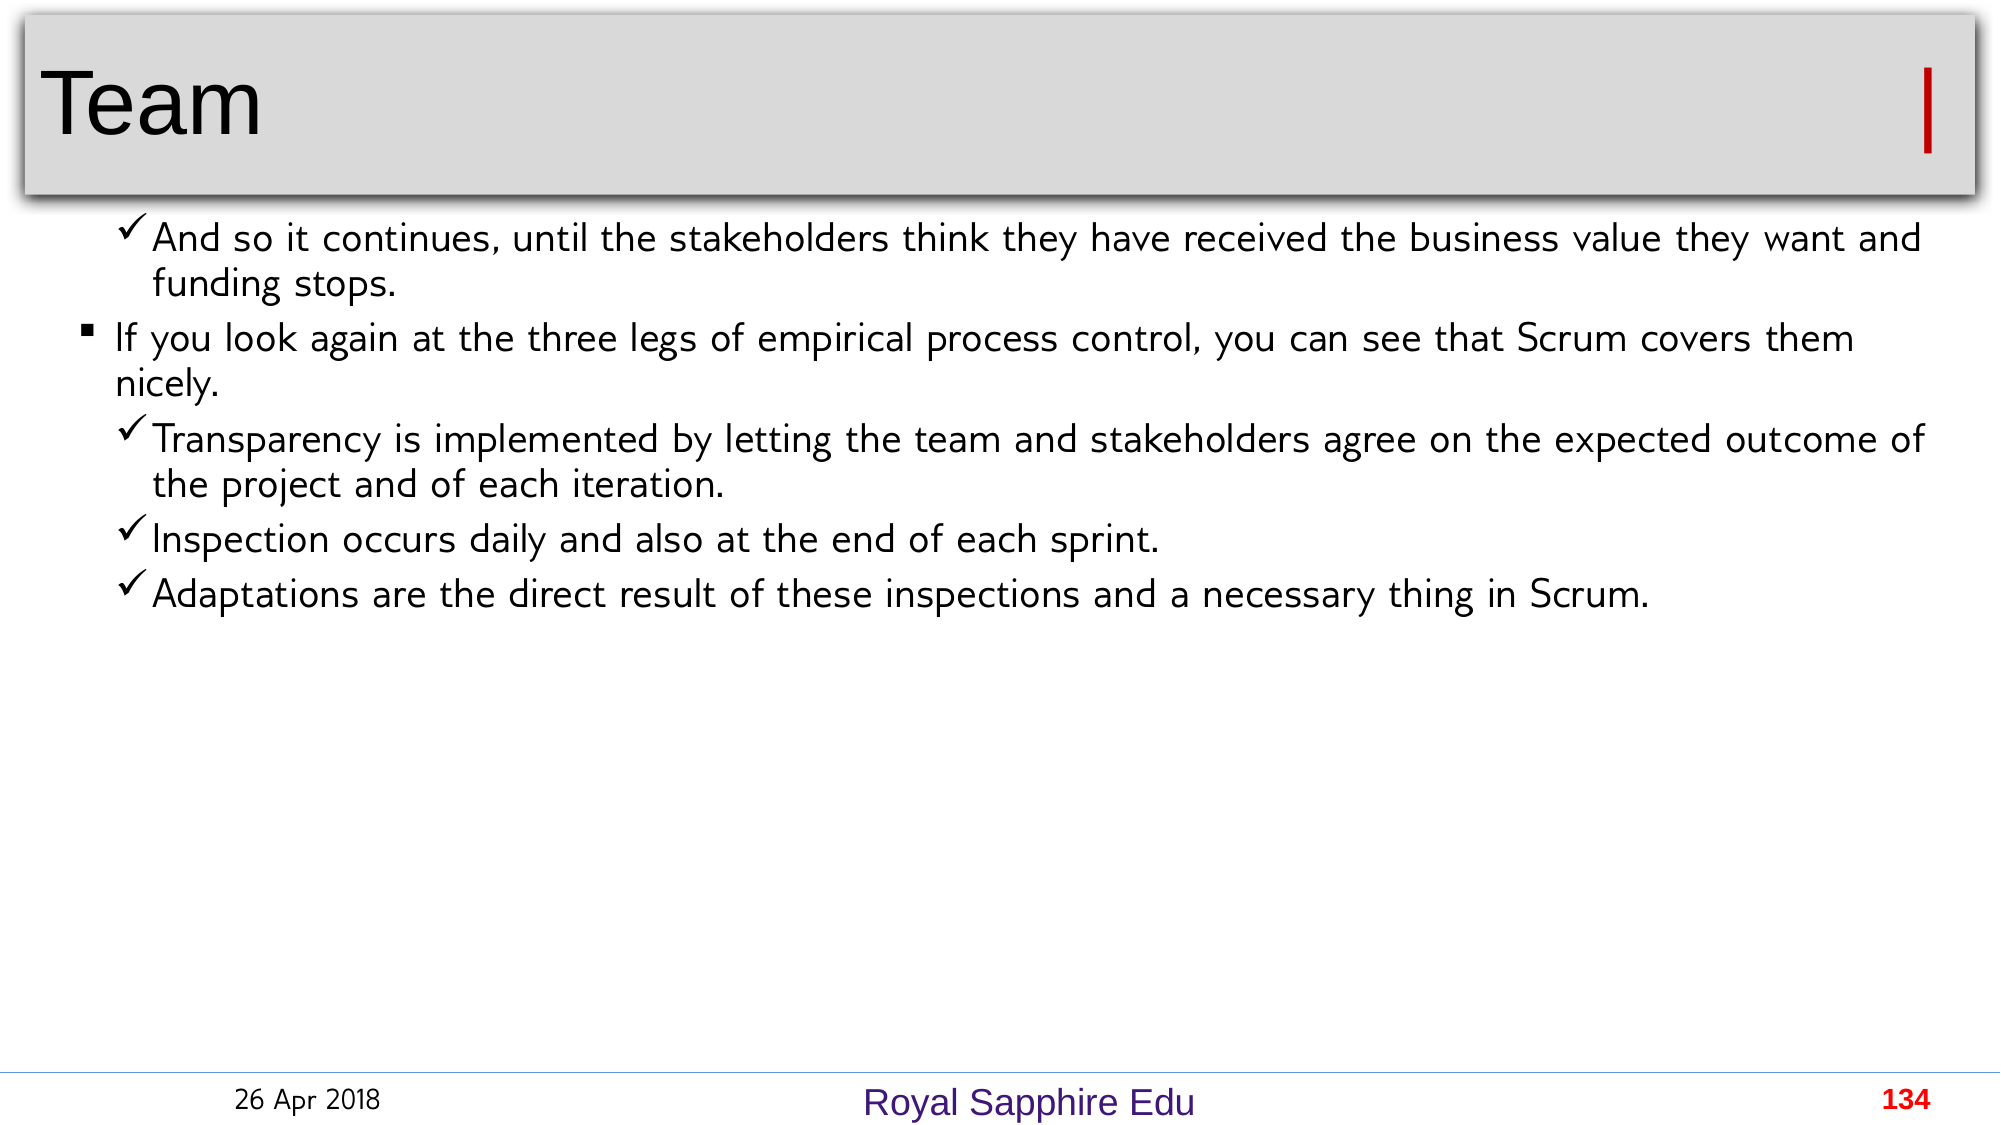

# Team											   |
And so it continues, until the stakeholders think they have received the business value they want and funding stops.
If you look again at the three legs of empirical process control, you can see that Scrum covers them nicely.
Transparency is implemented by letting the team and stakeholders agree on the expected outcome of the project and of each iteration.
Inspection occurs daily and also at the end of each sprint.
Adaptations are the direct result of these inspections and a necessary thing in Scrum.

26 Apr 2018
134